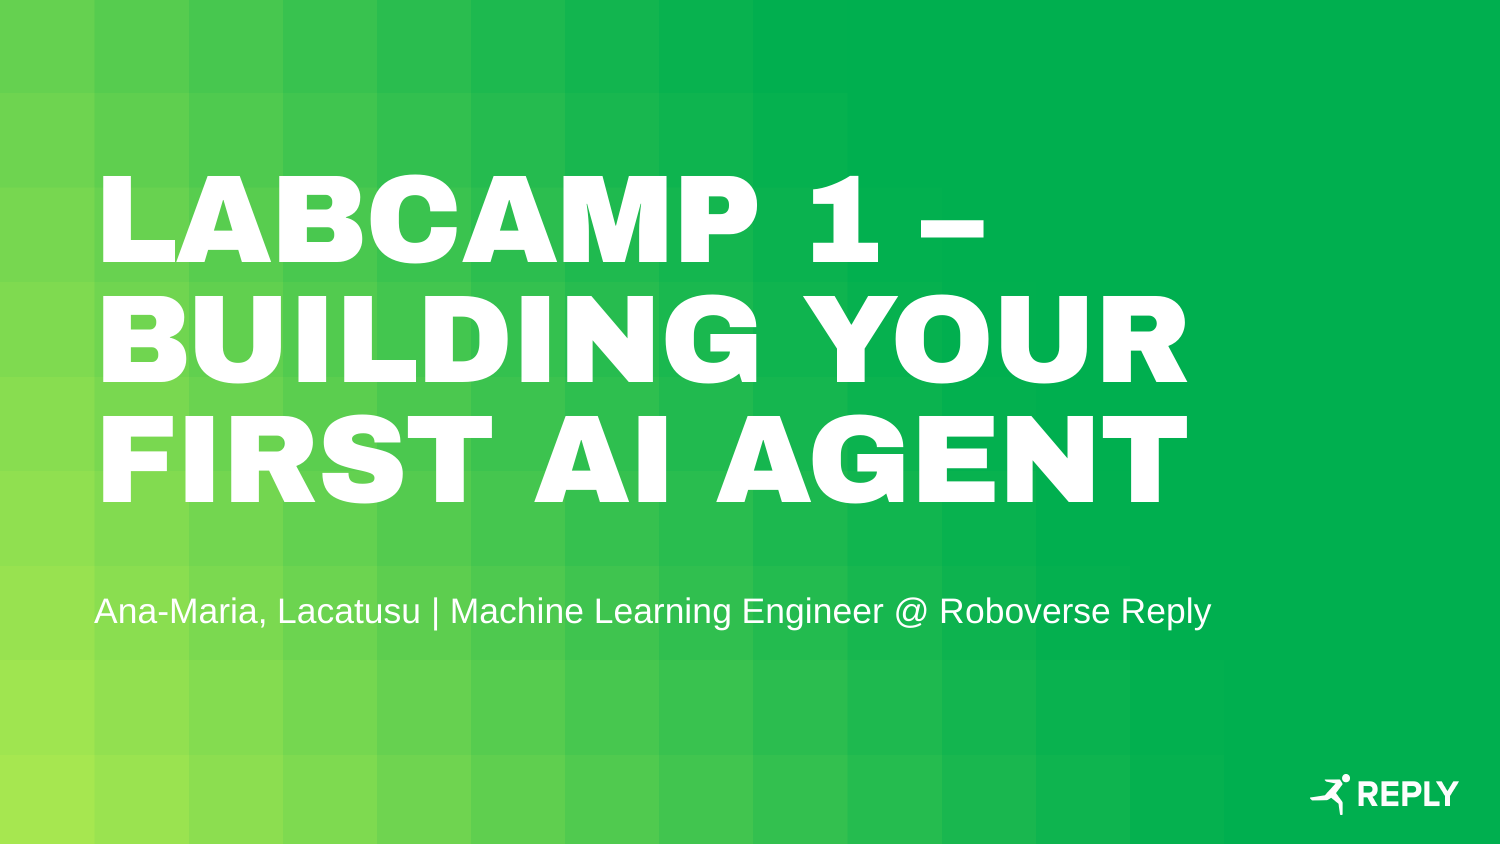

# Labcamp 1 – BuiLding YOUR first ai agent
Ana-Maria, Lacatusu | Machine Learning Engineer @ Roboverse Reply